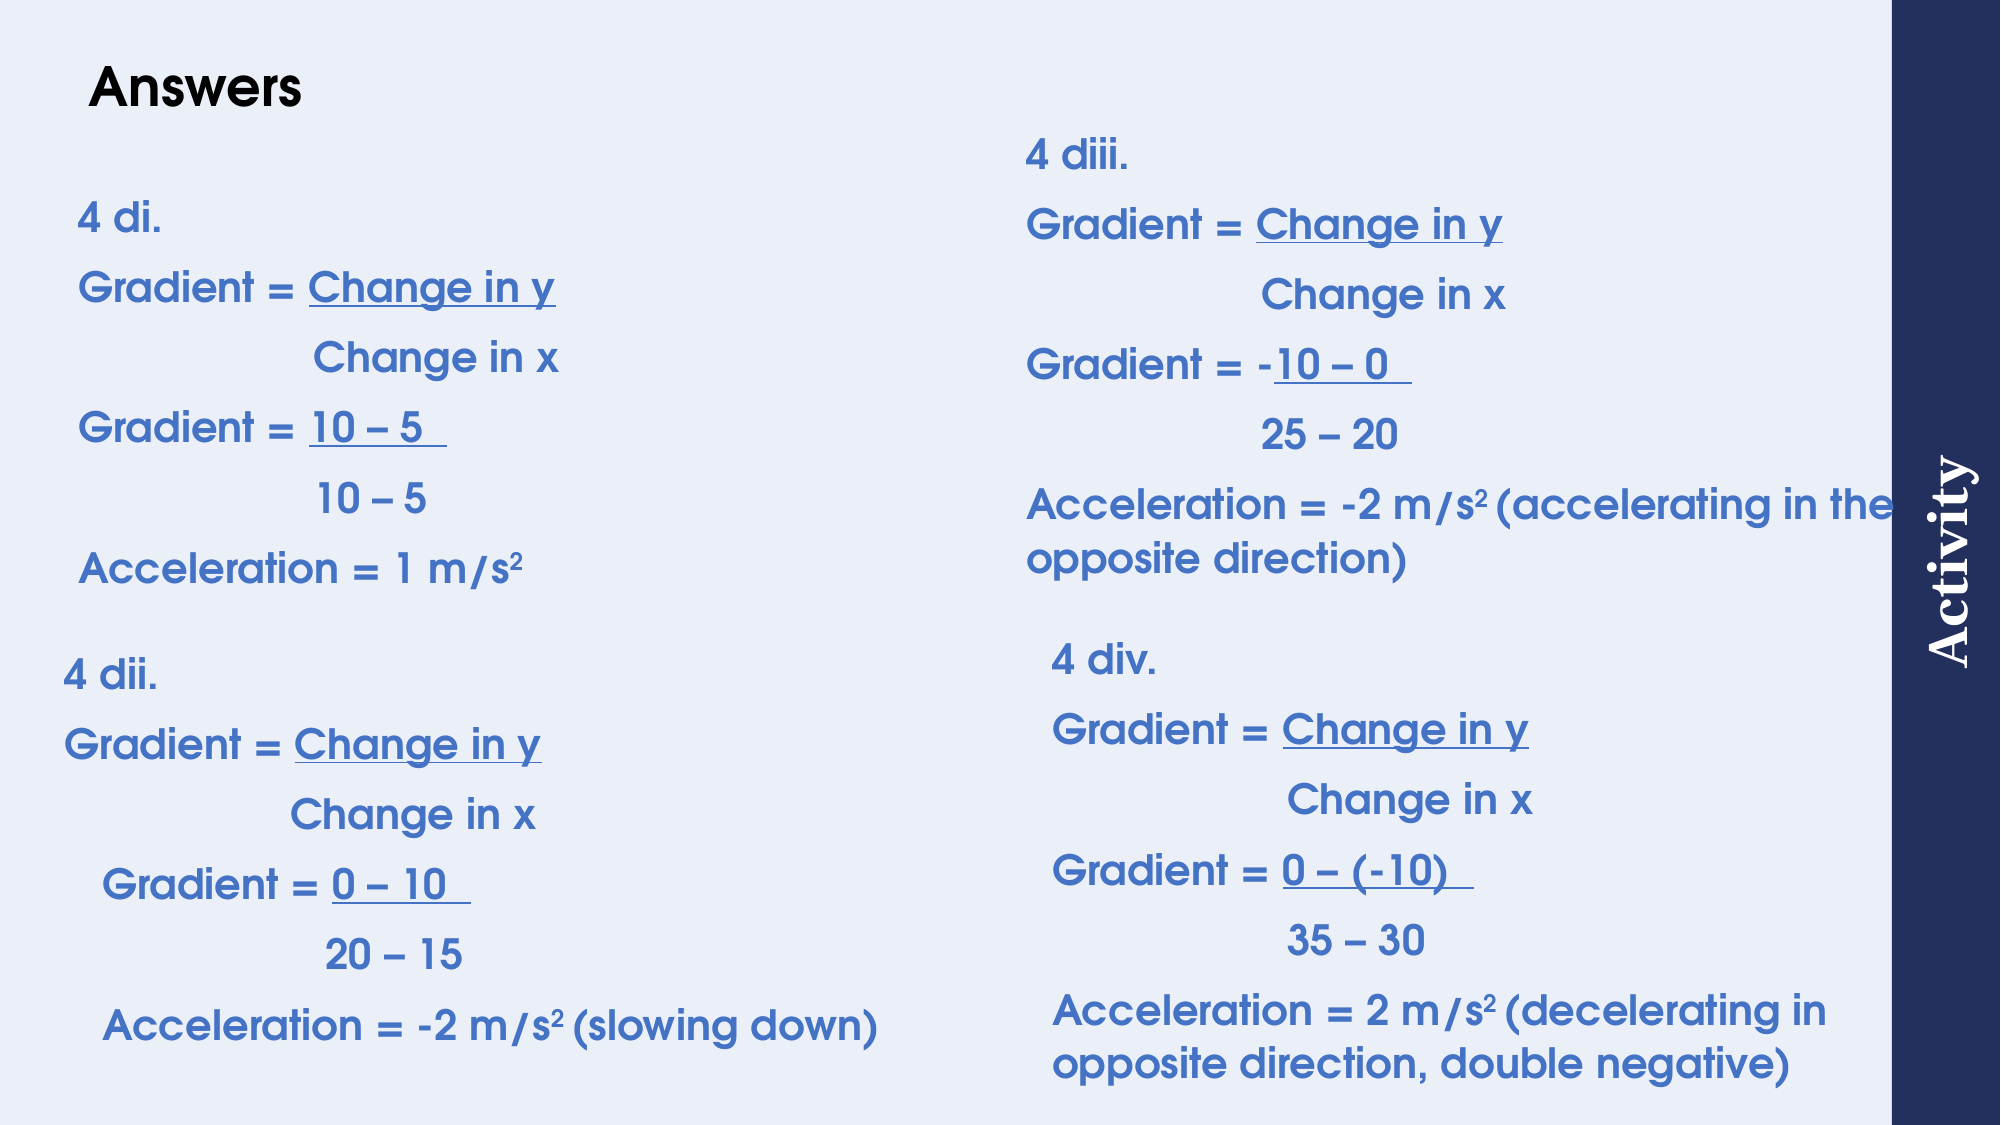

# Answers
4 diii.
Gradient = Change in y
                    Change in x
Gradient = -10 – 0
                    25 – 20
Acceleration = -2 m/s2 (accelerating in the opposite direction)
4 di.
Gradient = Change in y
                    Change in x
Gradient = 10 – 5
                    10 – 5
Acceleration = 1 m/s2
4 div.
Gradient = Change in y
                    Change in x
Gradient = 0 – (-10)
                    35 – 30
Acceleration = 2 m/s2 (decelerating in opposite direction, double negative)
4 dii.
Gradient = Change in y
                Change in x
Gradient = 0 – 10
                   20 – 15
Acceleration = -2 m/s2 (slowing down)